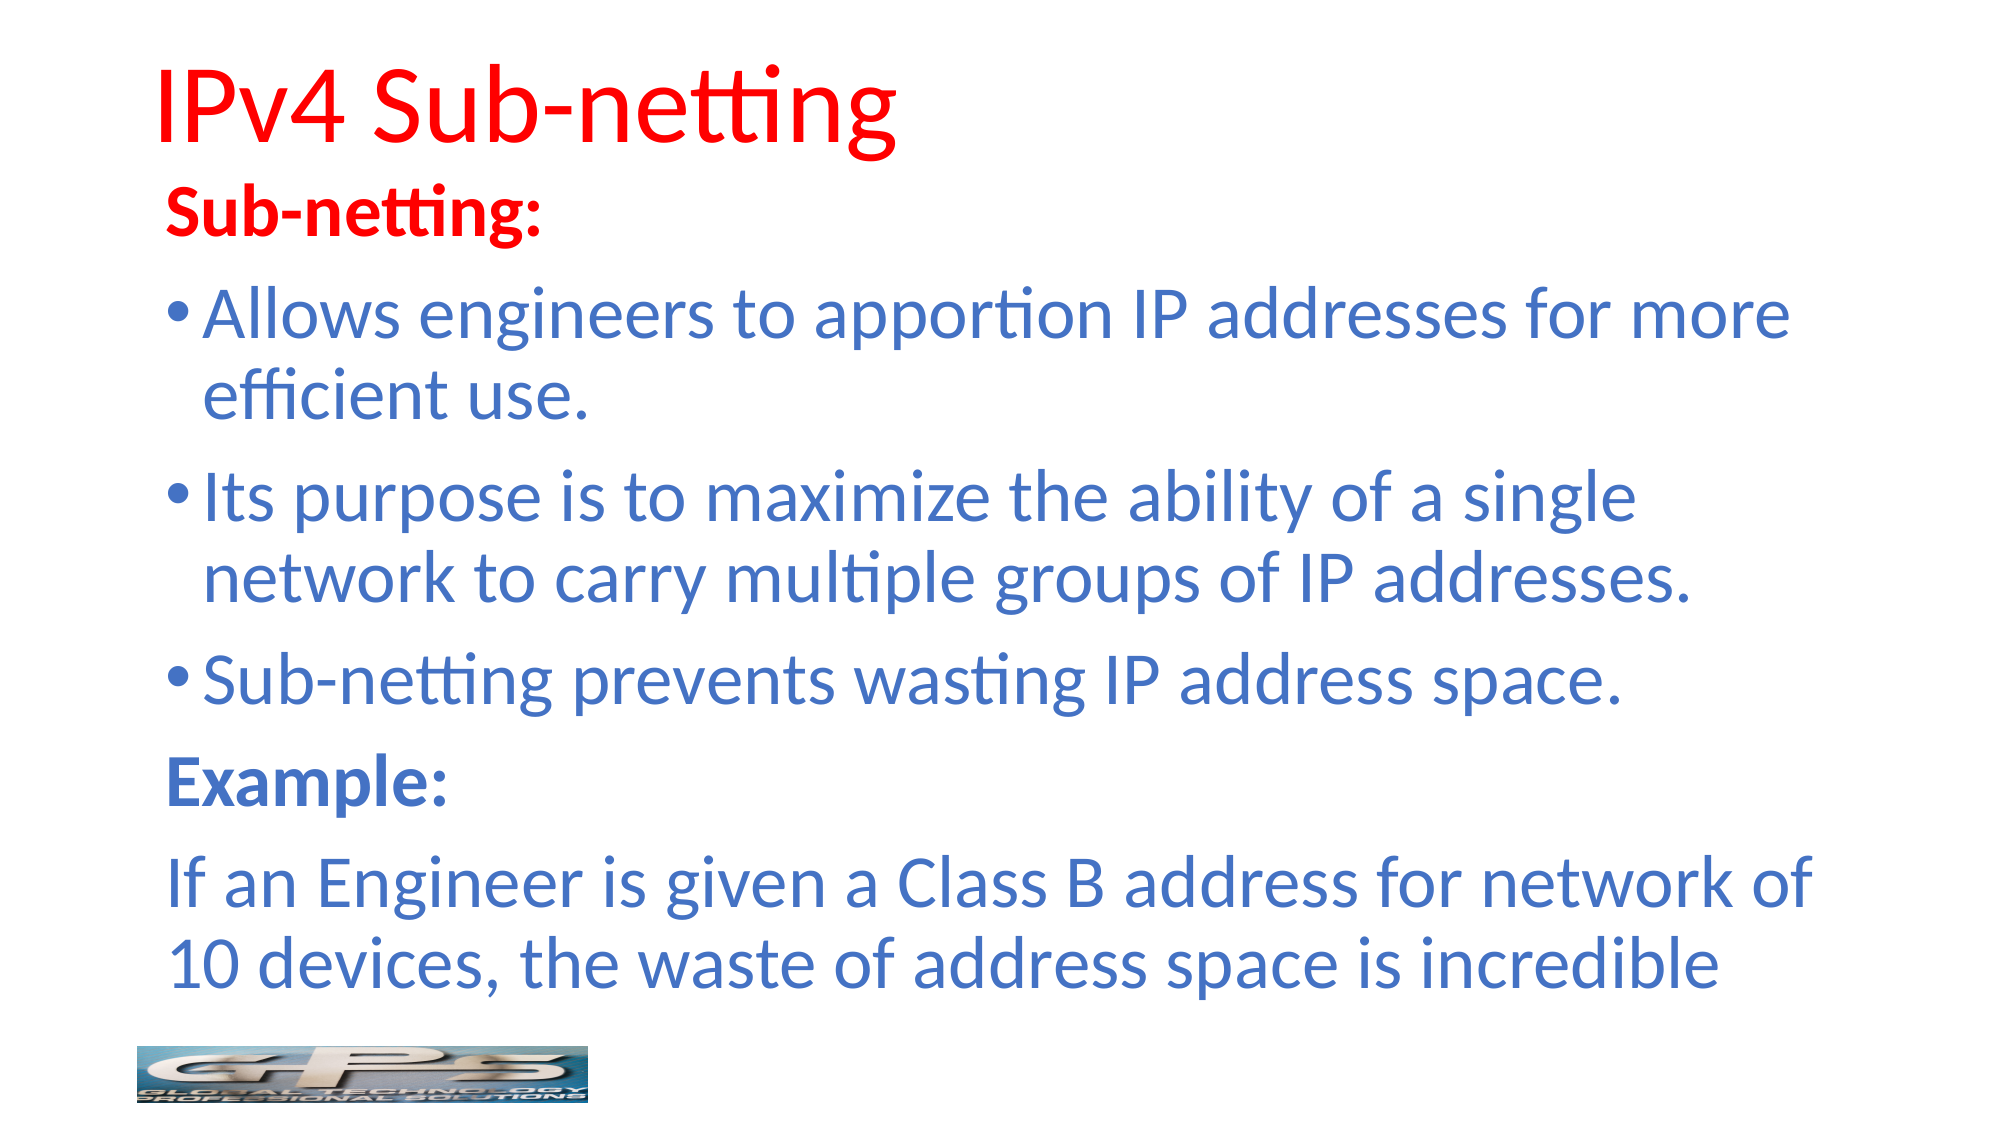

# IPv4 Sub-netting
Sub-netting:
Allows engineers to apportion IP addresses for more efficient use.
Its purpose is to maximize the ability of a single network to carry multiple groups of IP addresses.
Sub-netting prevents wasting IP address space.
Example:
If an Engineer is given a Class B address for network of 10 devices, the waste of address space is incredible